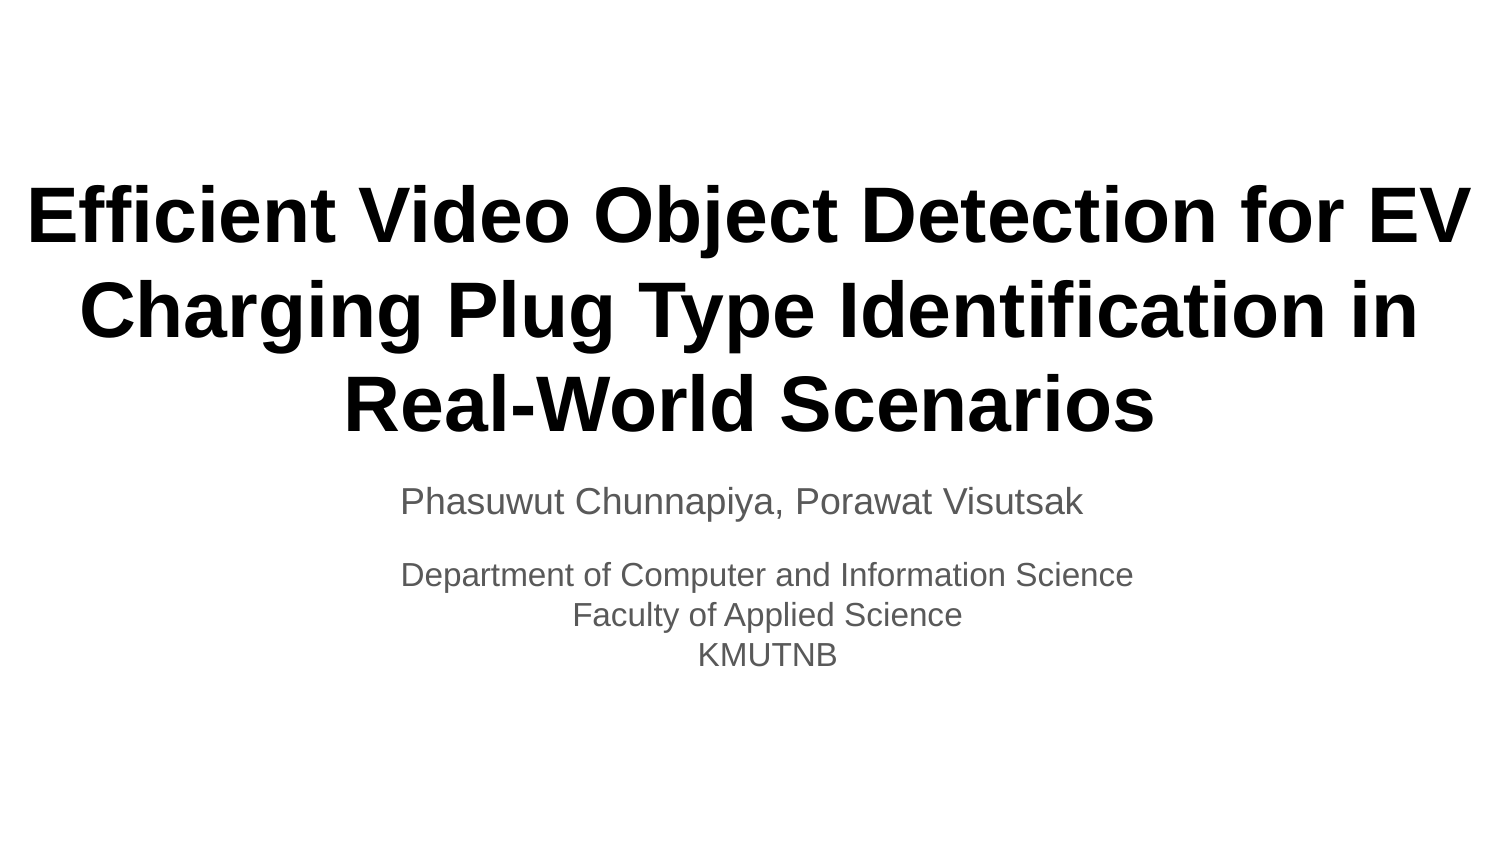

# Efficient Video Object Detection for EV Charging Plug Type Identification in Real-World Scenarios
Phasuwut Chunnapiya, Porawat Visutsak
Department of Computer and Information Science
Faculty of Applied Science
KMUTNB